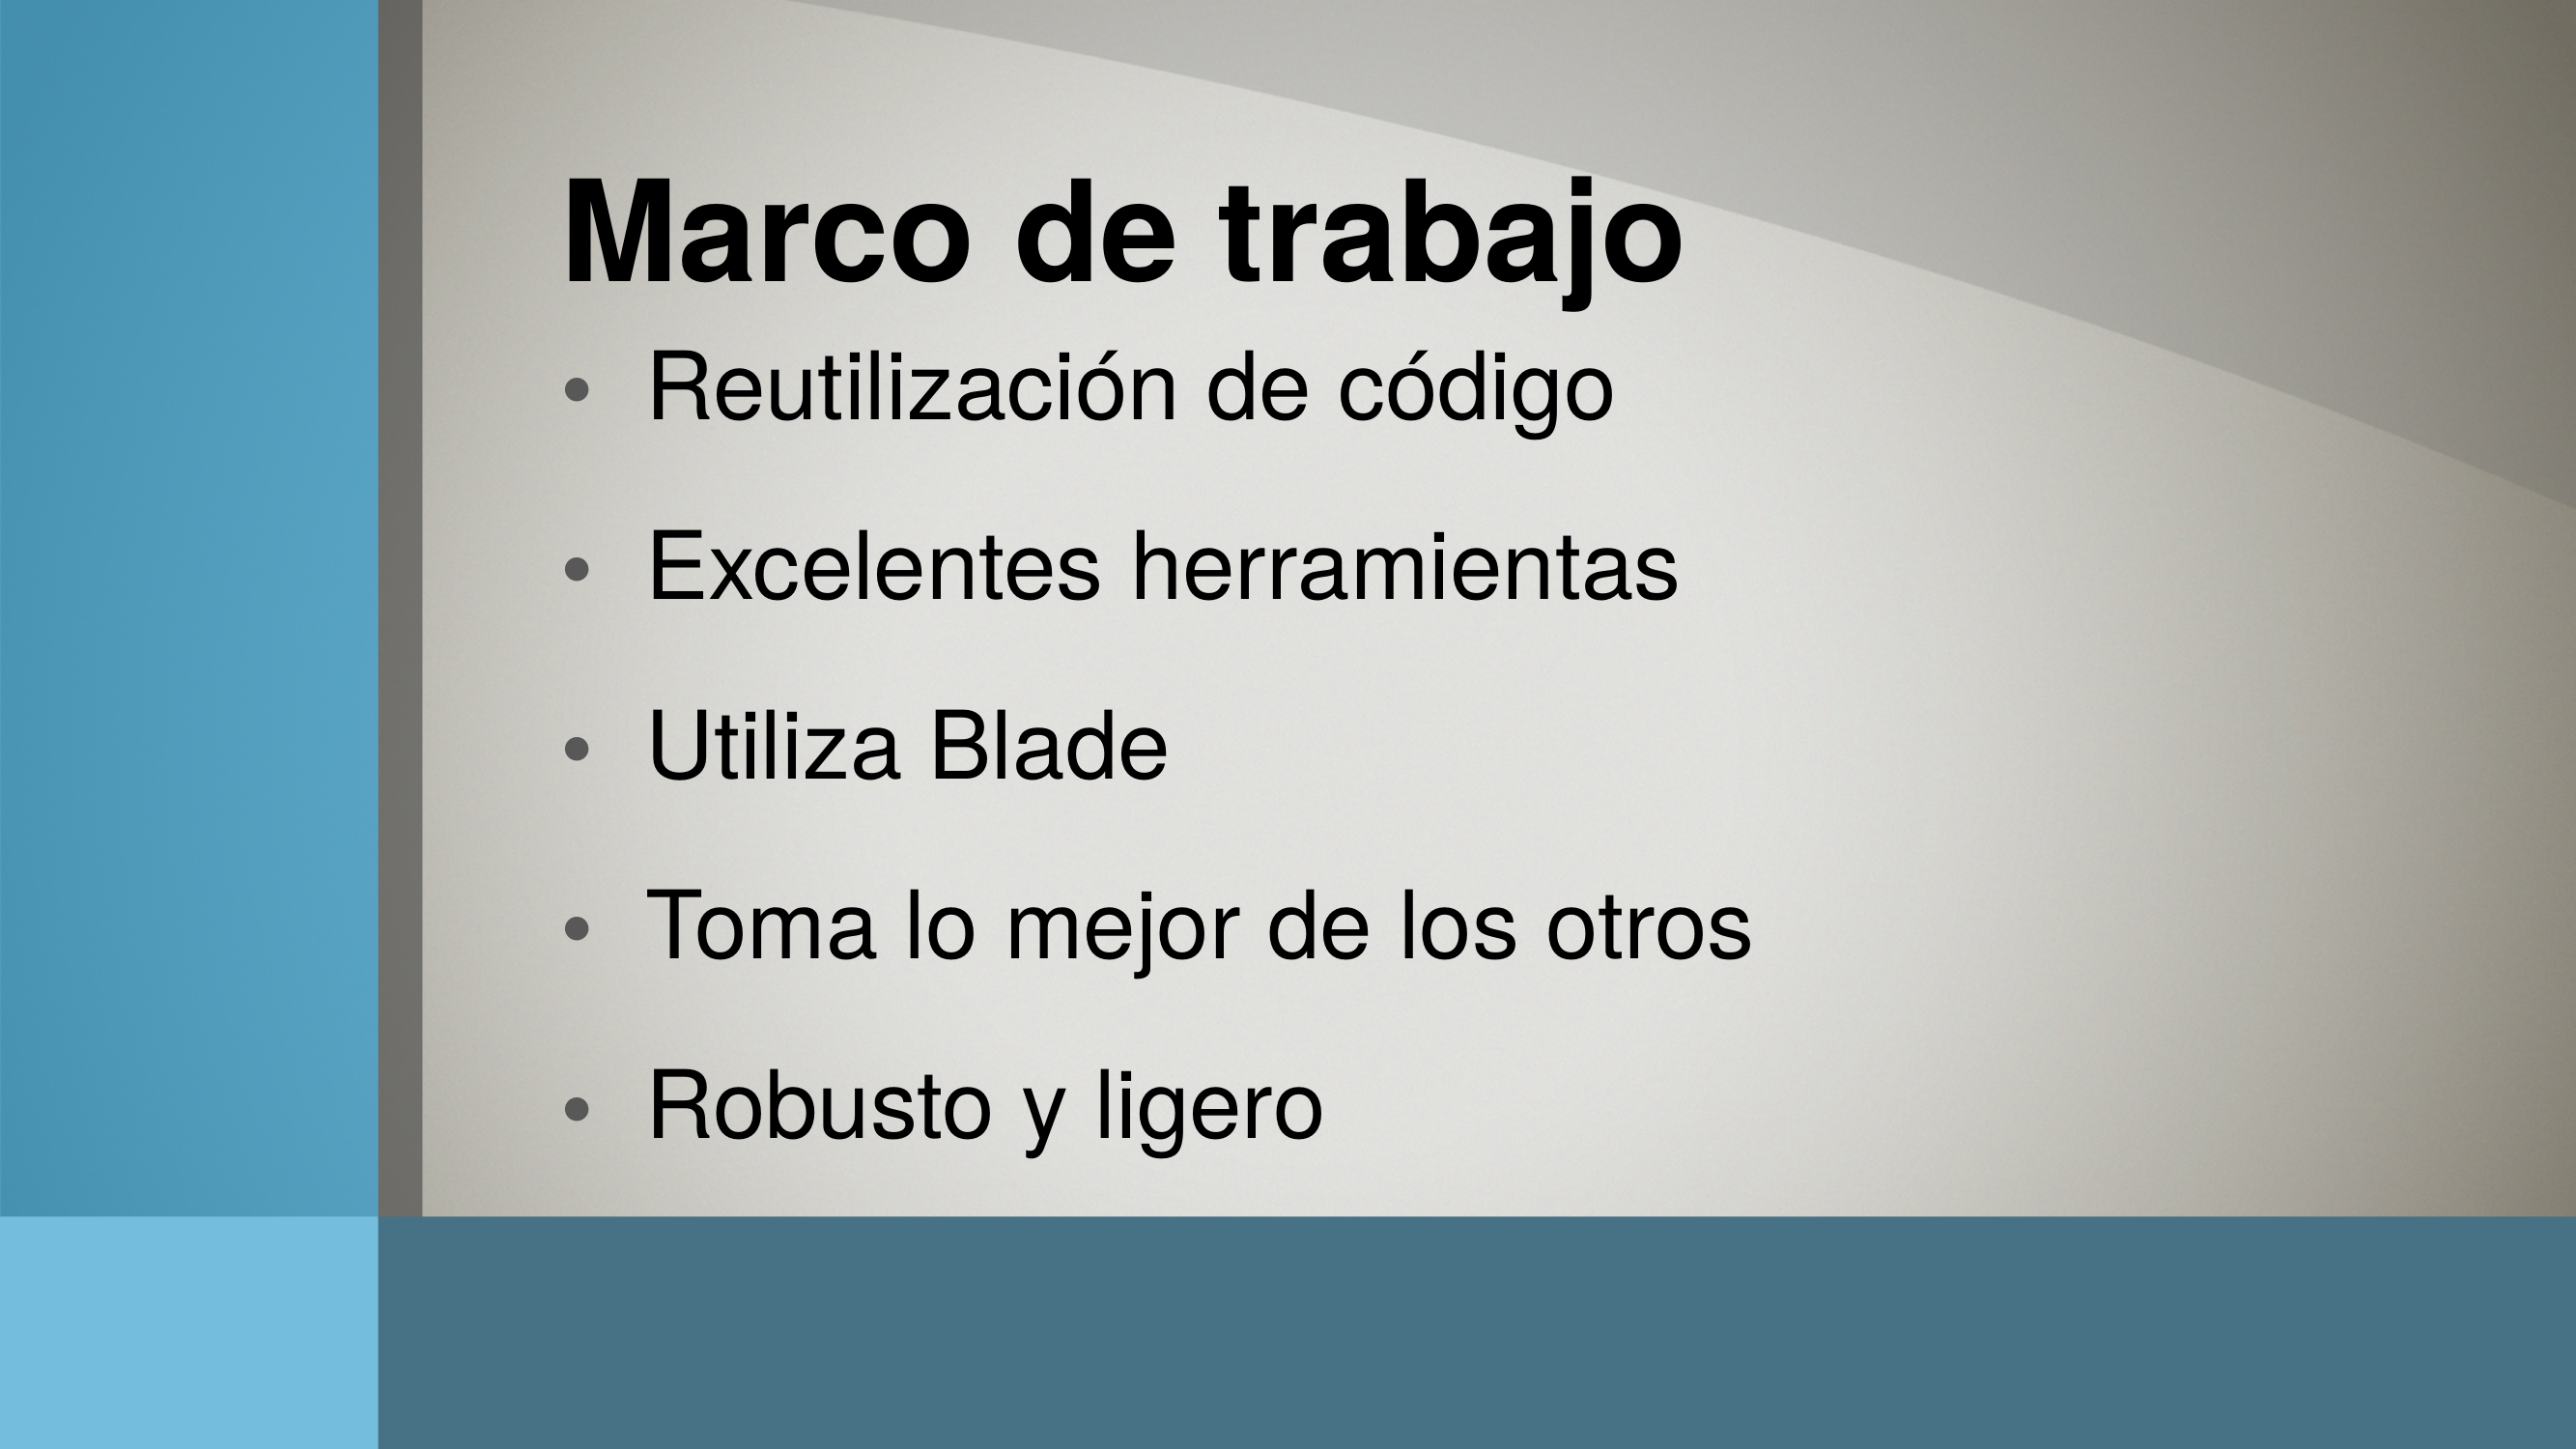

Marco de trabajo
Reutilización de código
Excelentes herramientas
Utiliza Blade
Toma lo mejor de los otros
Robusto y ligero